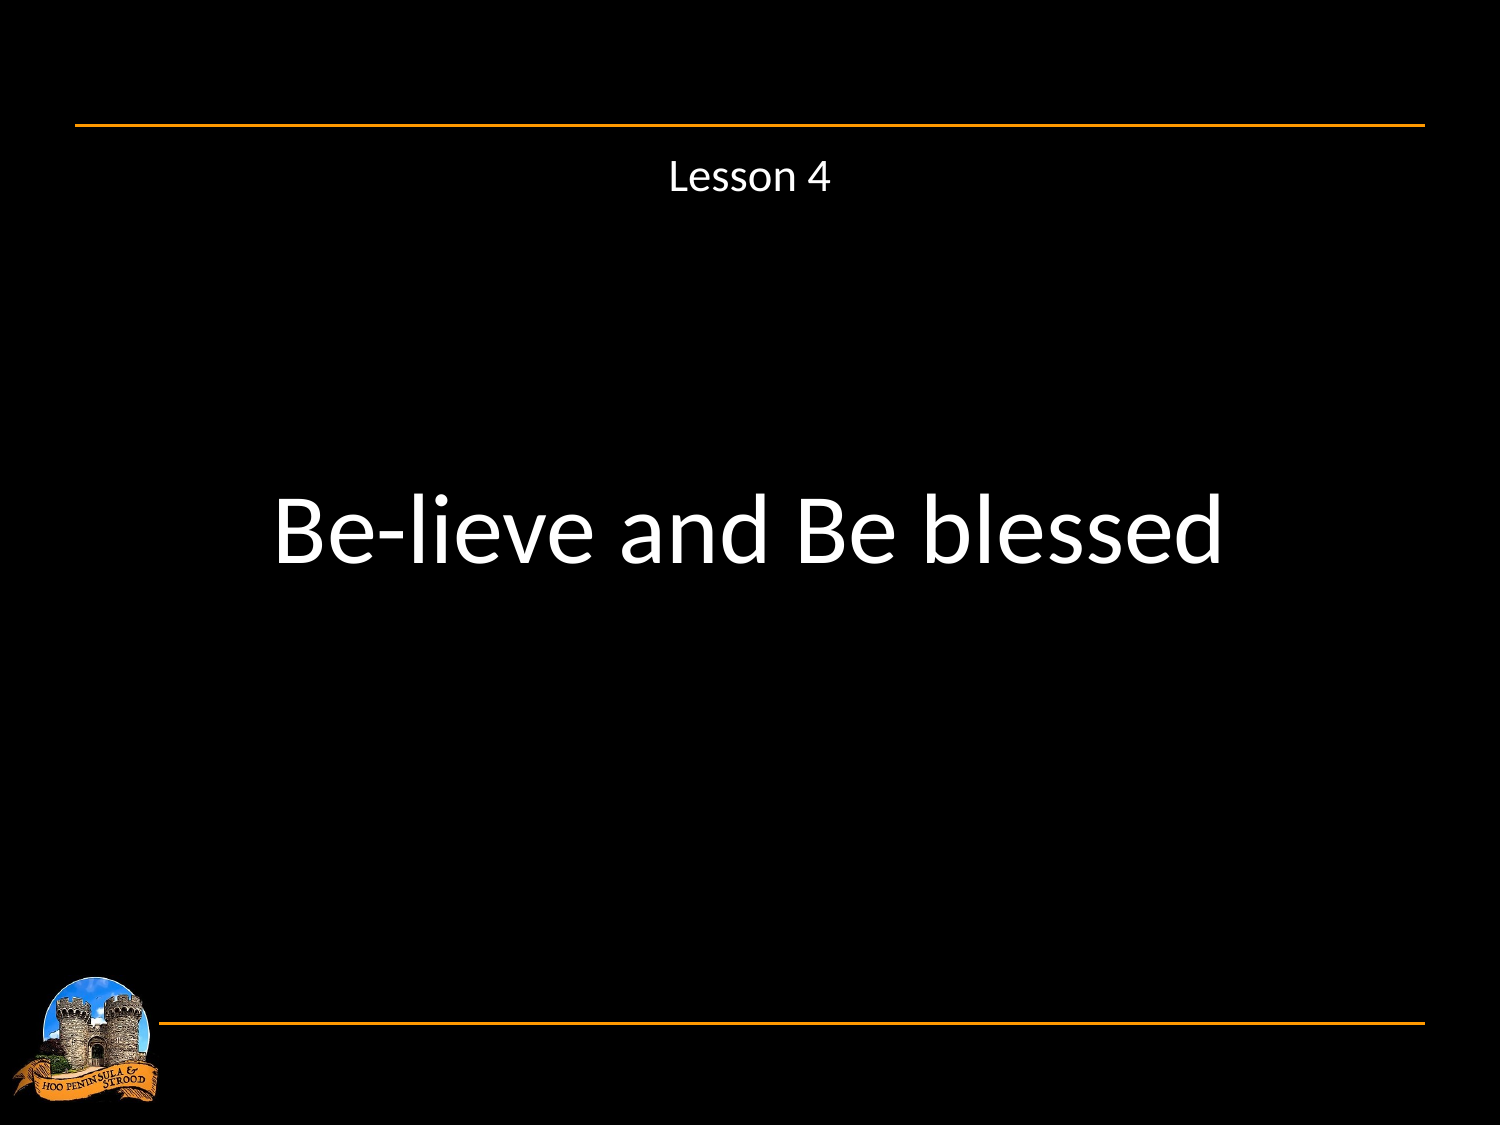

# Lesson 4

Be-lieve and Be blessed